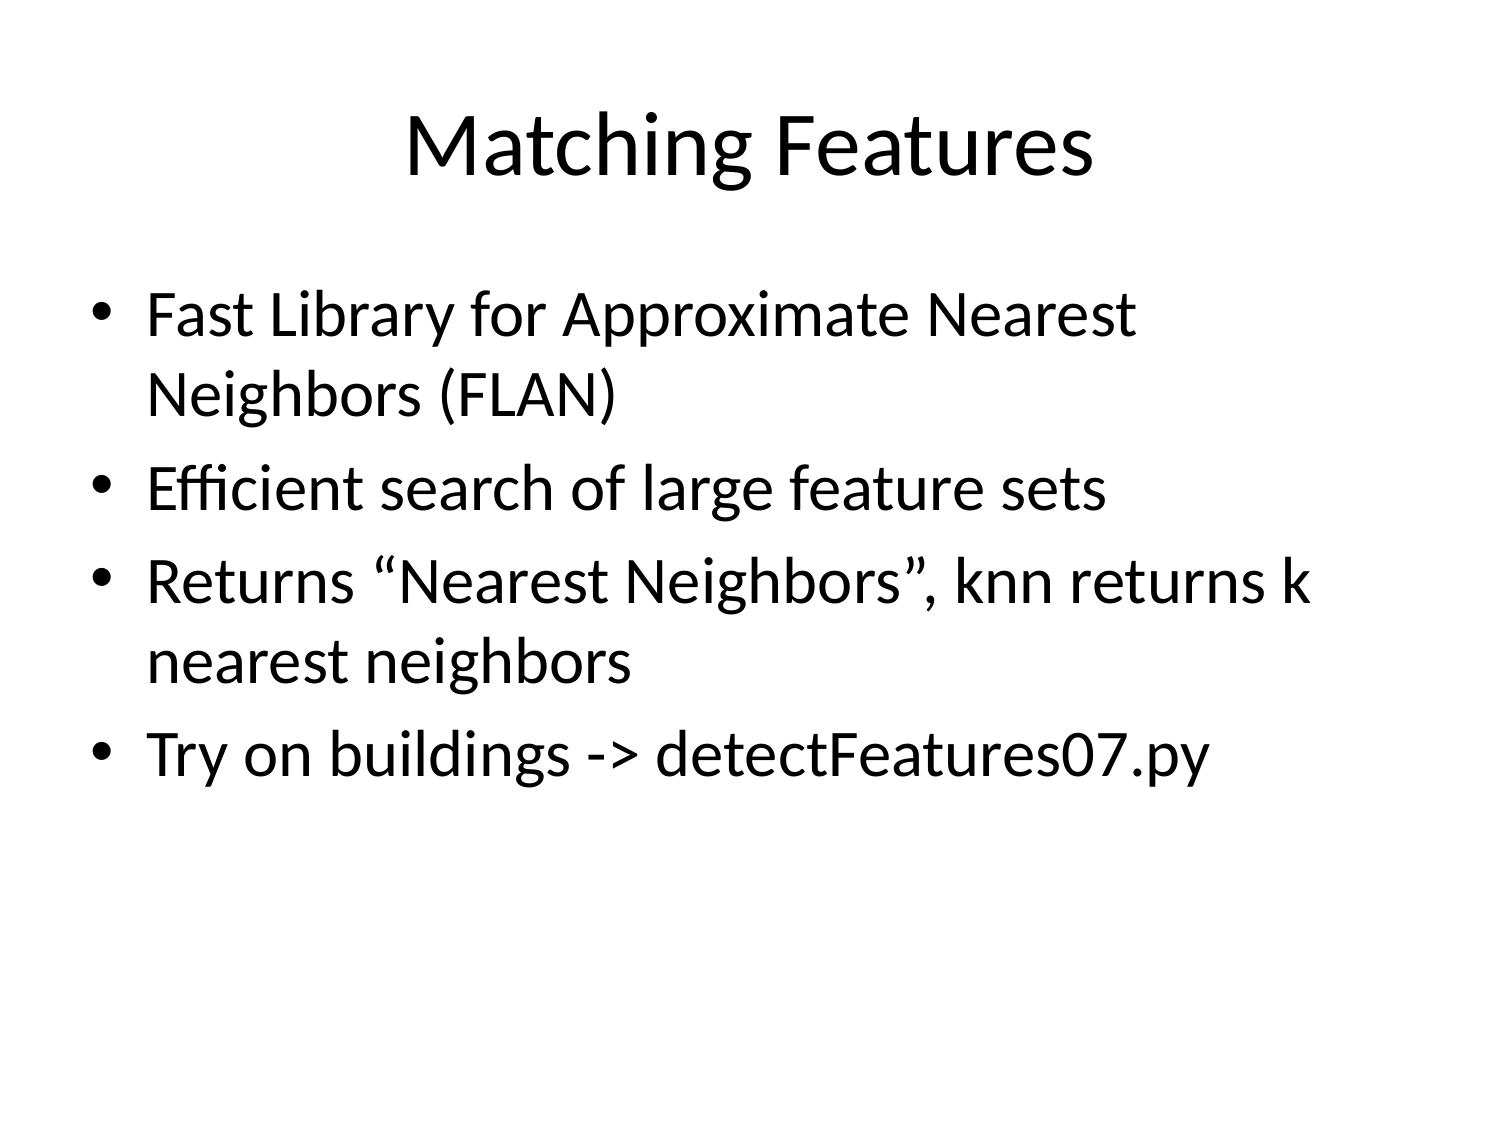

# Matching Features
Fast Library for Approximate Nearest Neighbors (FLAN)
Efficient search of large feature sets
Returns “Nearest Neighbors”, knn returns k nearest neighbors
Try on buildings -> detectFeatures07.py